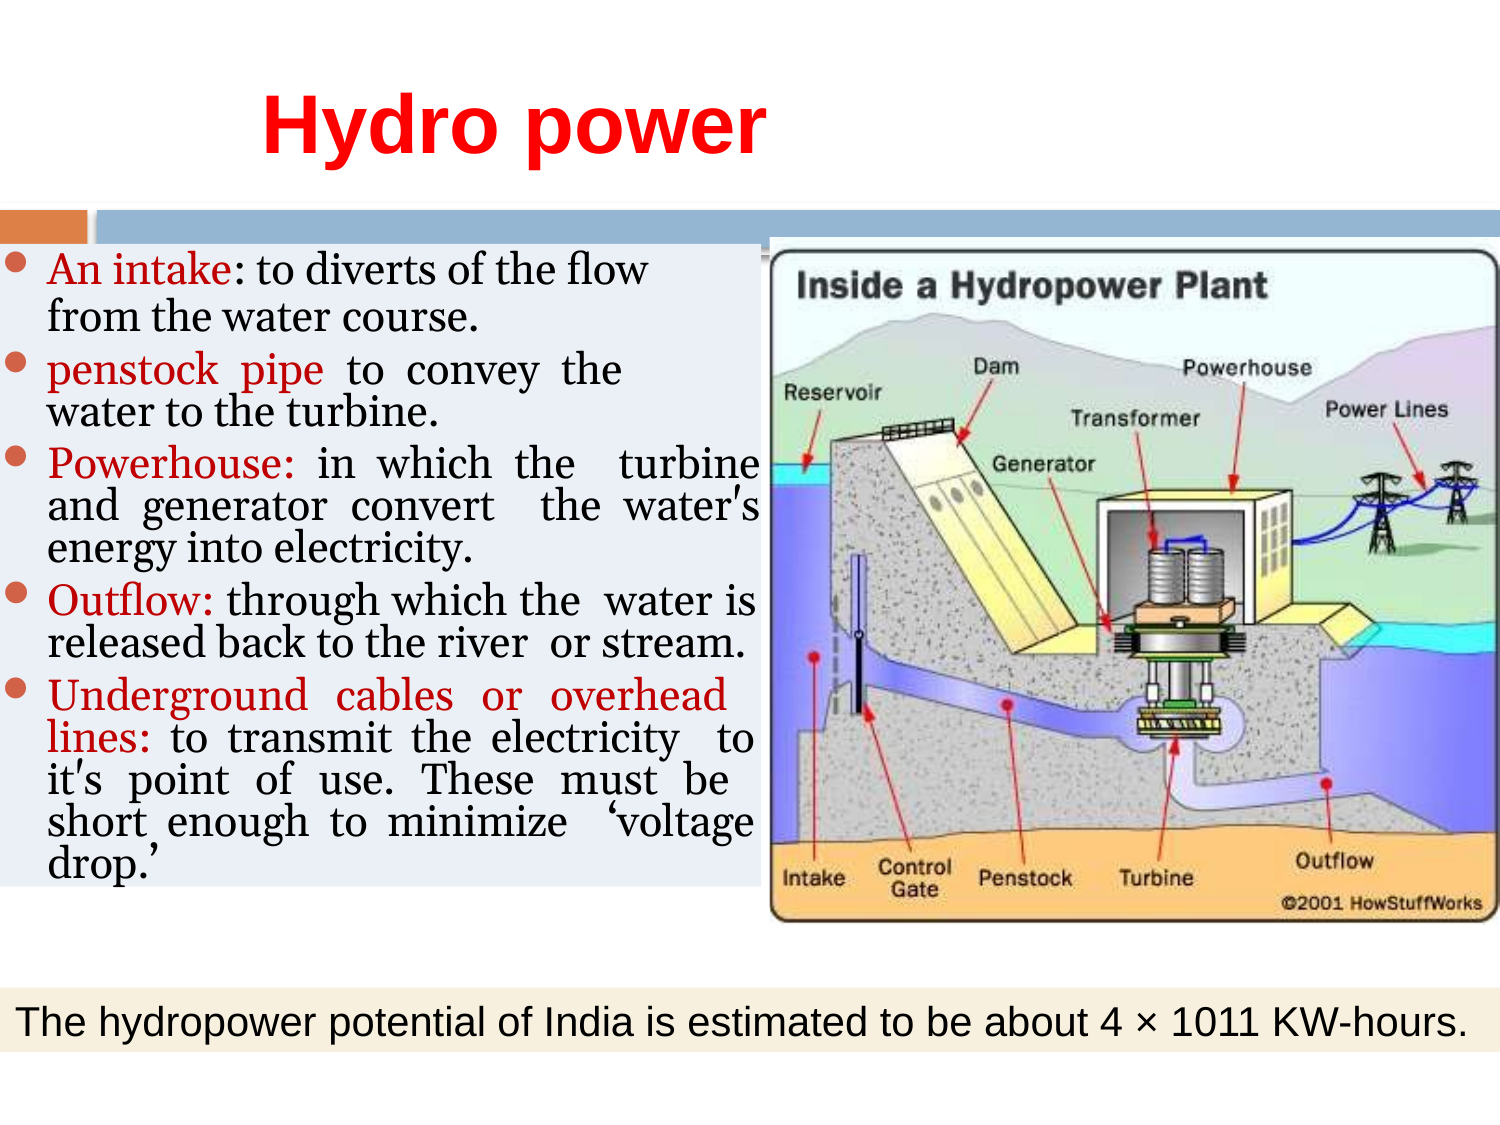

# Hydro power

An intake: to diverts of the flow
from the water course.
penstock pipe to convey the  water to the turbine.
Powerhouse: in which the  turbine and generator convert  the water's energy into electricity.
Outflow: through which the  water is released back to the river  or stream.
Underground cables or overhead  lines: to transmit the electricity  to it's point of use. These must be  short enough to minimize  ‘voltage drop.’
The hydropower potential of India is estimated to be about 4 × 1011 KW-hours.